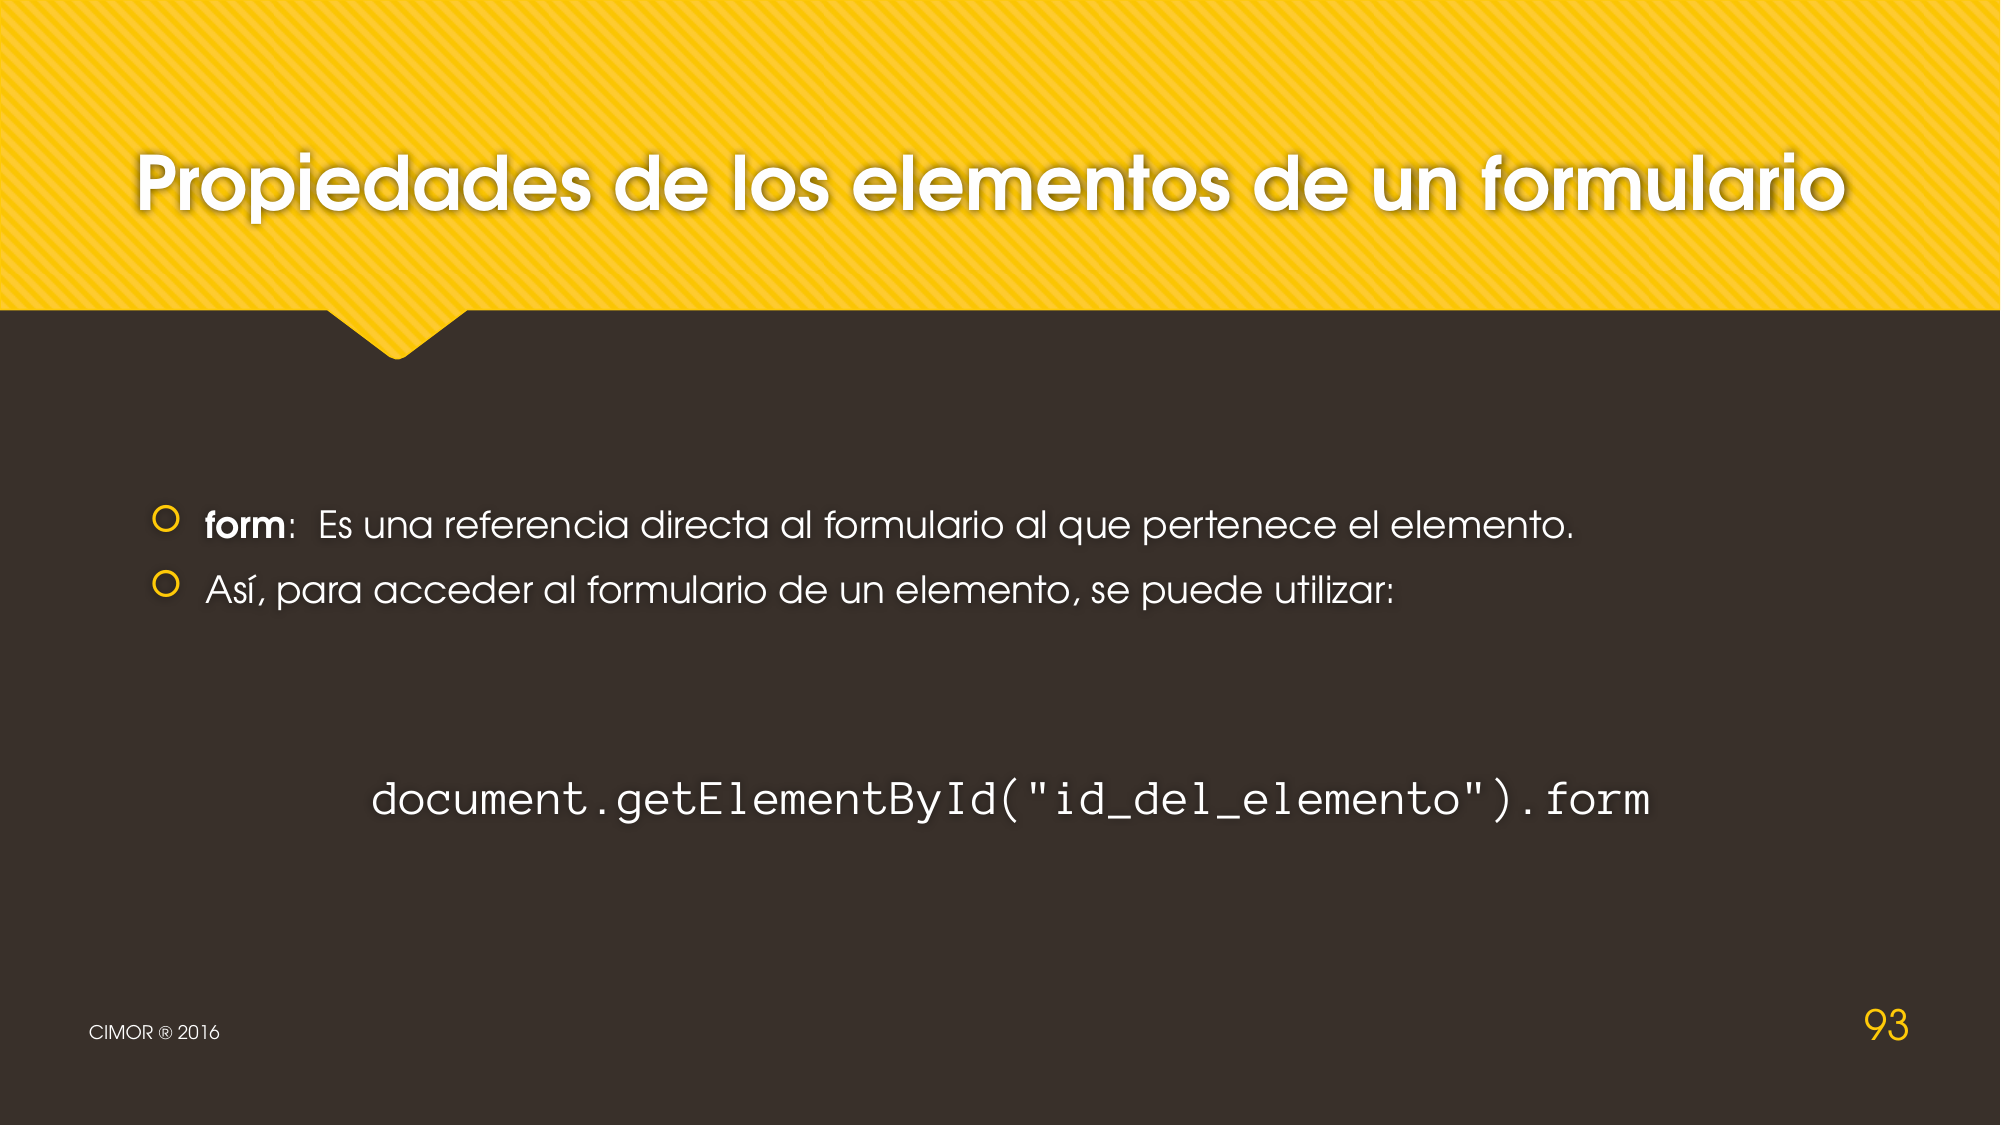

# Propiedades de los elementos de un formulario
form:  Es una referencia directa al formulario al que pertenece el elemento.
Así, para acceder al formulario de un elemento, se puede utilizar:

 document.getElementById("id_del_elemento").form
93
CIMOR ® 2016